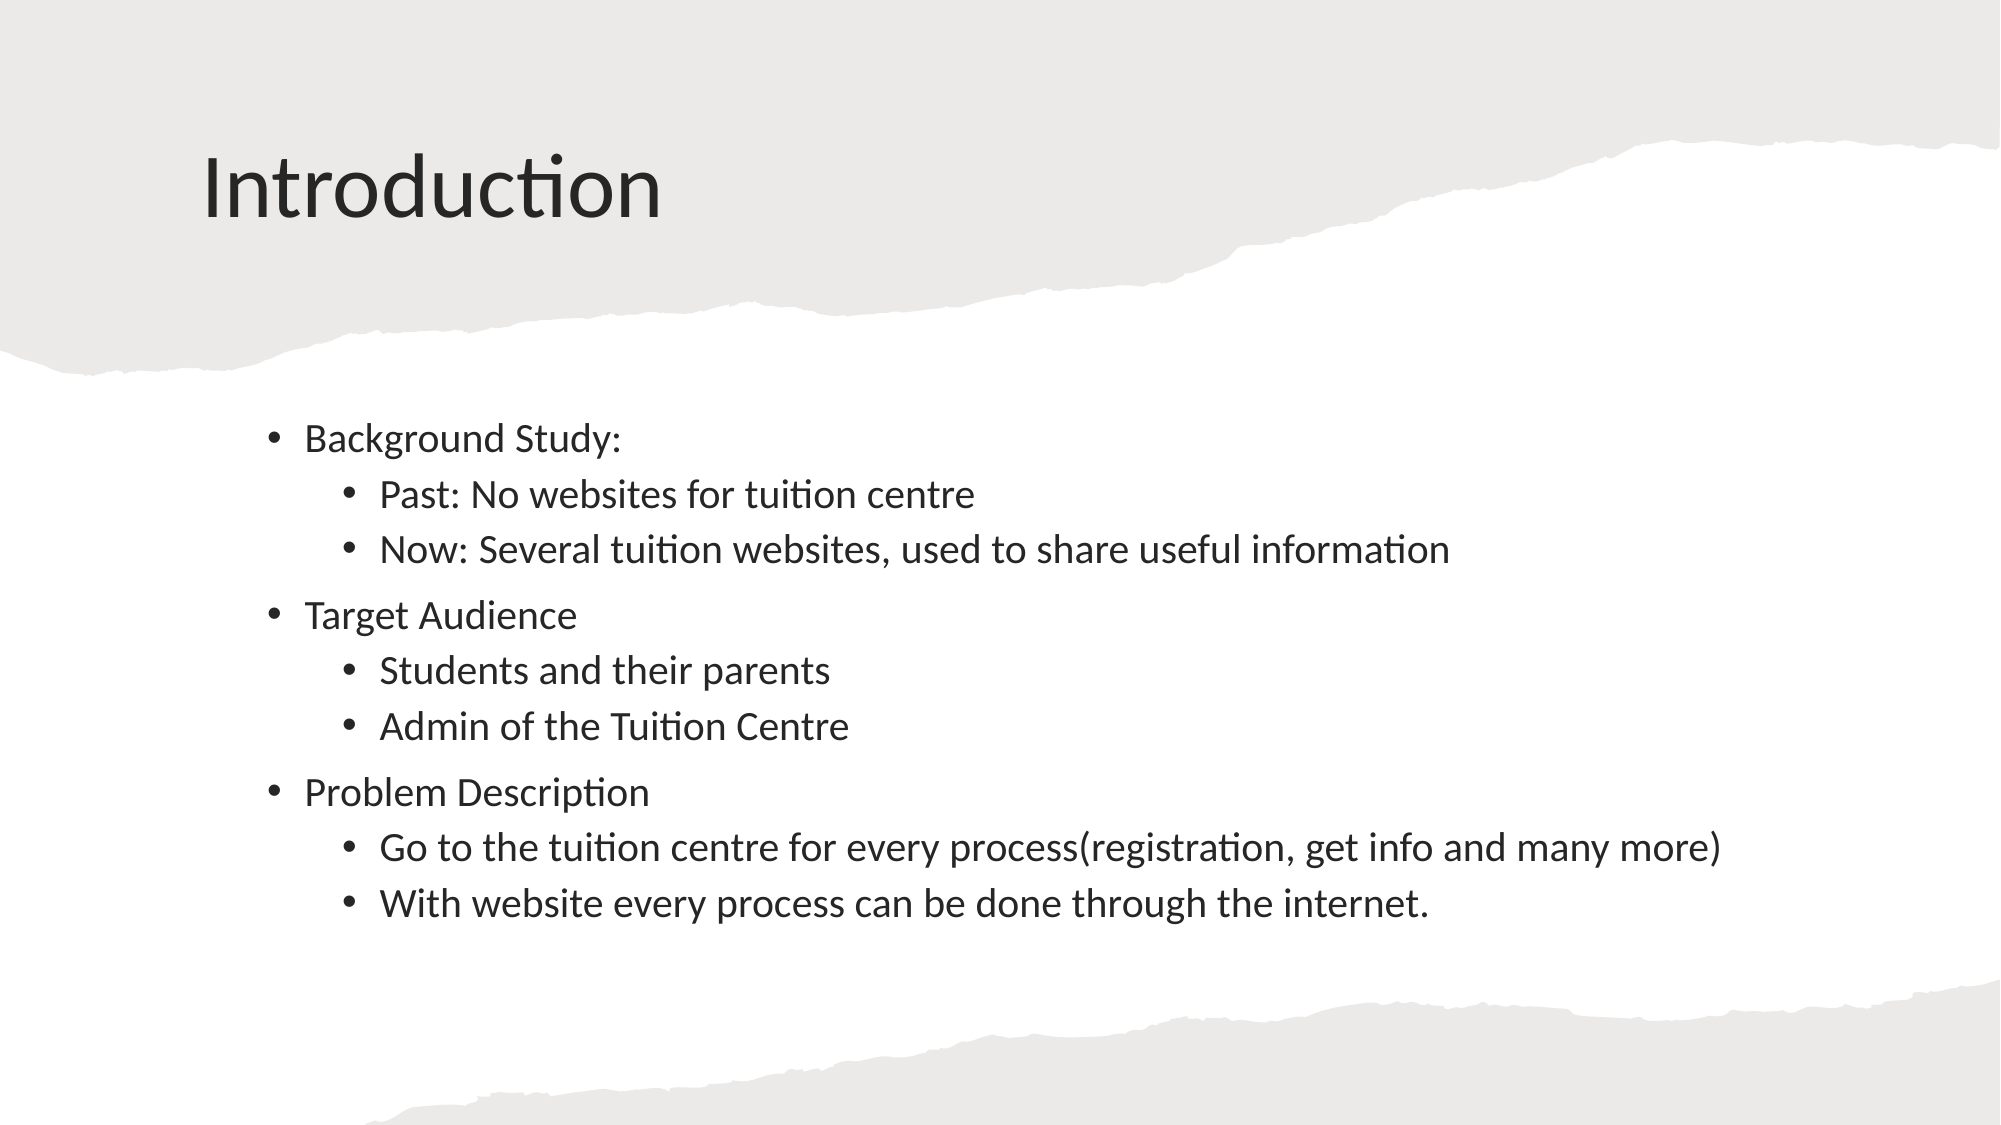

# Introduction
Background Study:
Past: No websites for tuition centre
Now: Several tuition websites, used to share useful information
Target Audience
Students and their parents
Admin of the Tuition Centre
Problem Description
Go to the tuition centre for every process(registration, get info and many more)
With website every process can be done through the internet.